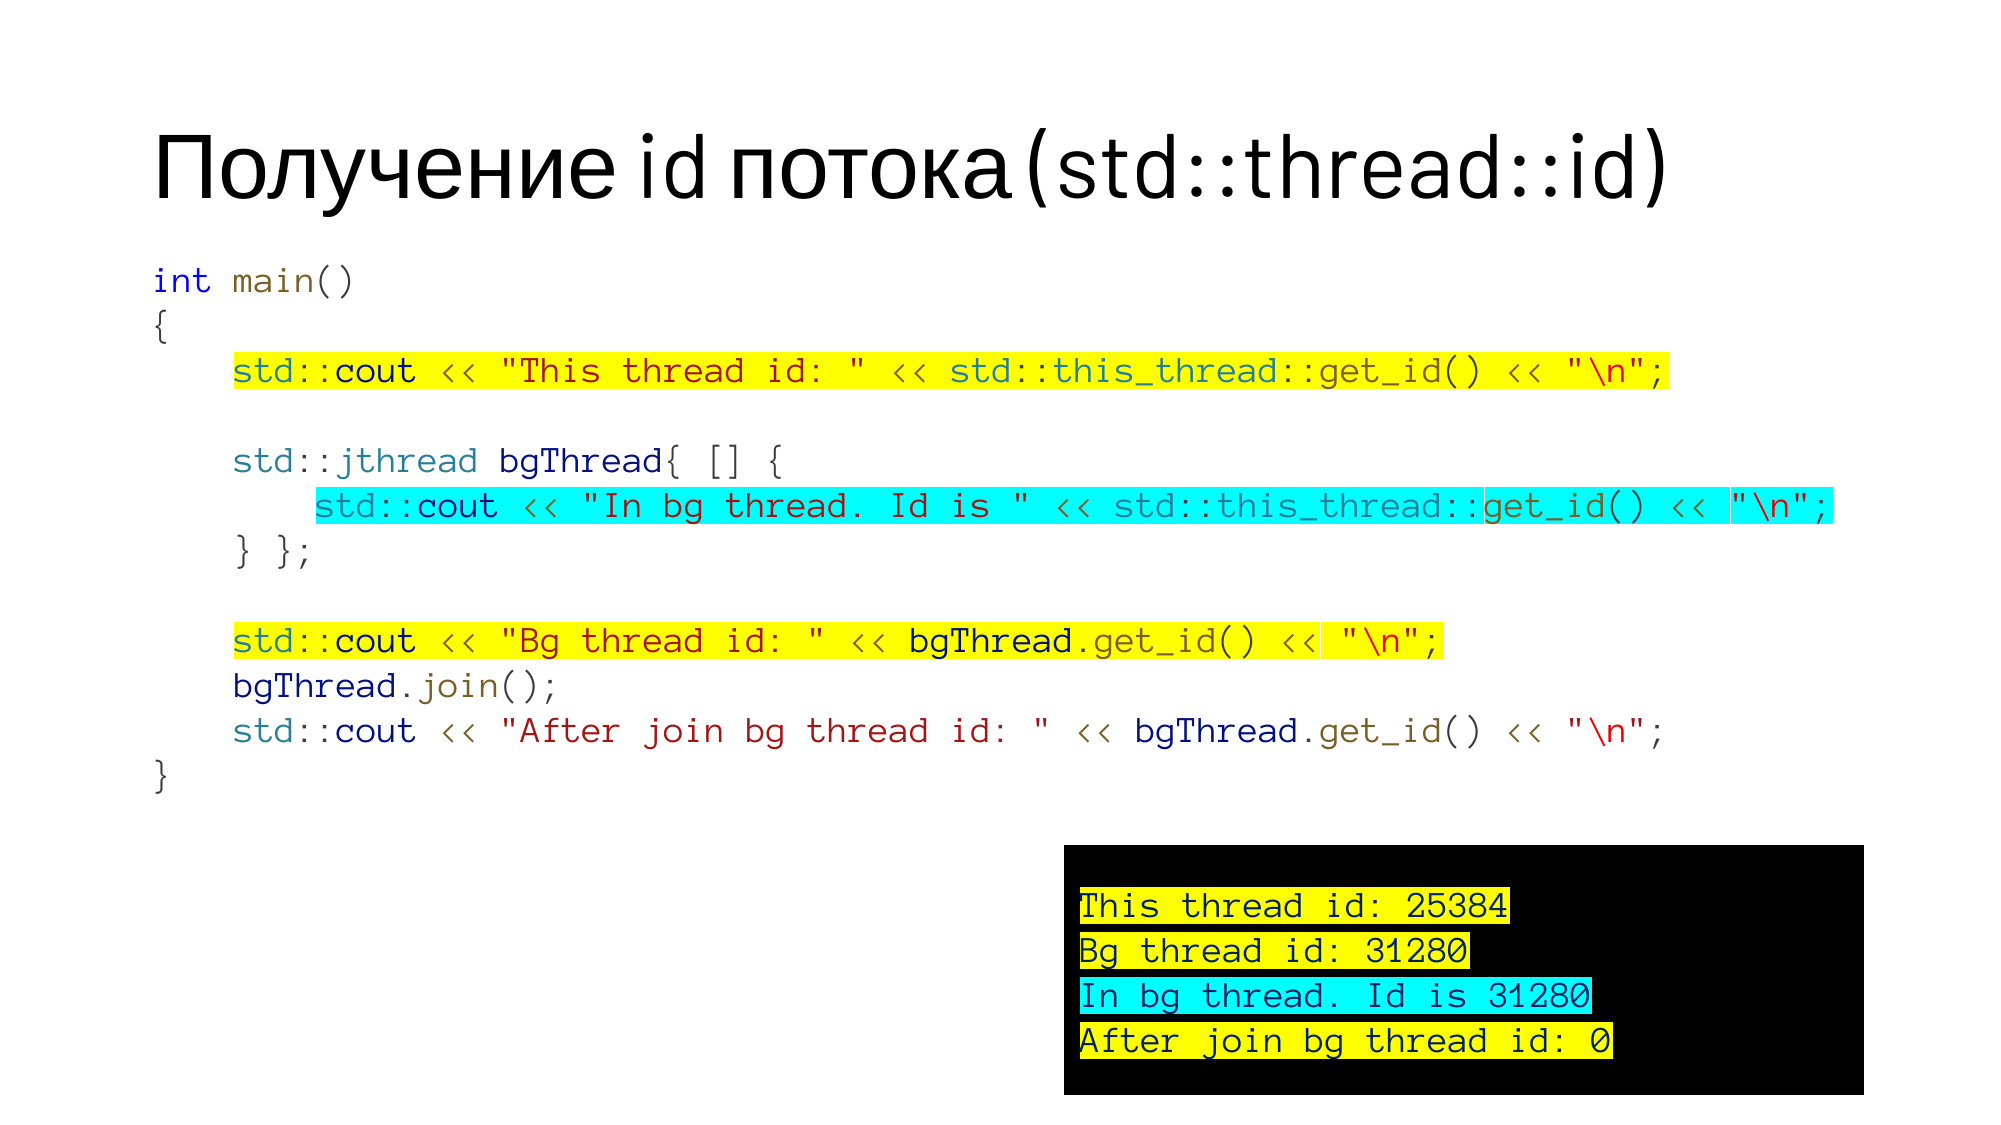

# Получение id потока (std::thread::id)
int main()
{
    std::cout << "This thread id: " << std::this_thread::get_id() << "\n";

    std::jthread bgThread{ [] {
        std::cout << "In bg thread. Id is " << std::this_thread::get_id() << "\n";
    } };

    std::cout << "Bg thread id: " << bgThread.get_id() << "\n";
    bgThread.join();
    std::cout << "After join bg thread id: " << bgThread.get_id() << "\n";
}
This thread id: 25384
Bg thread id: 31280
In bg thread. Id is 31280
After join bg thread id: 0